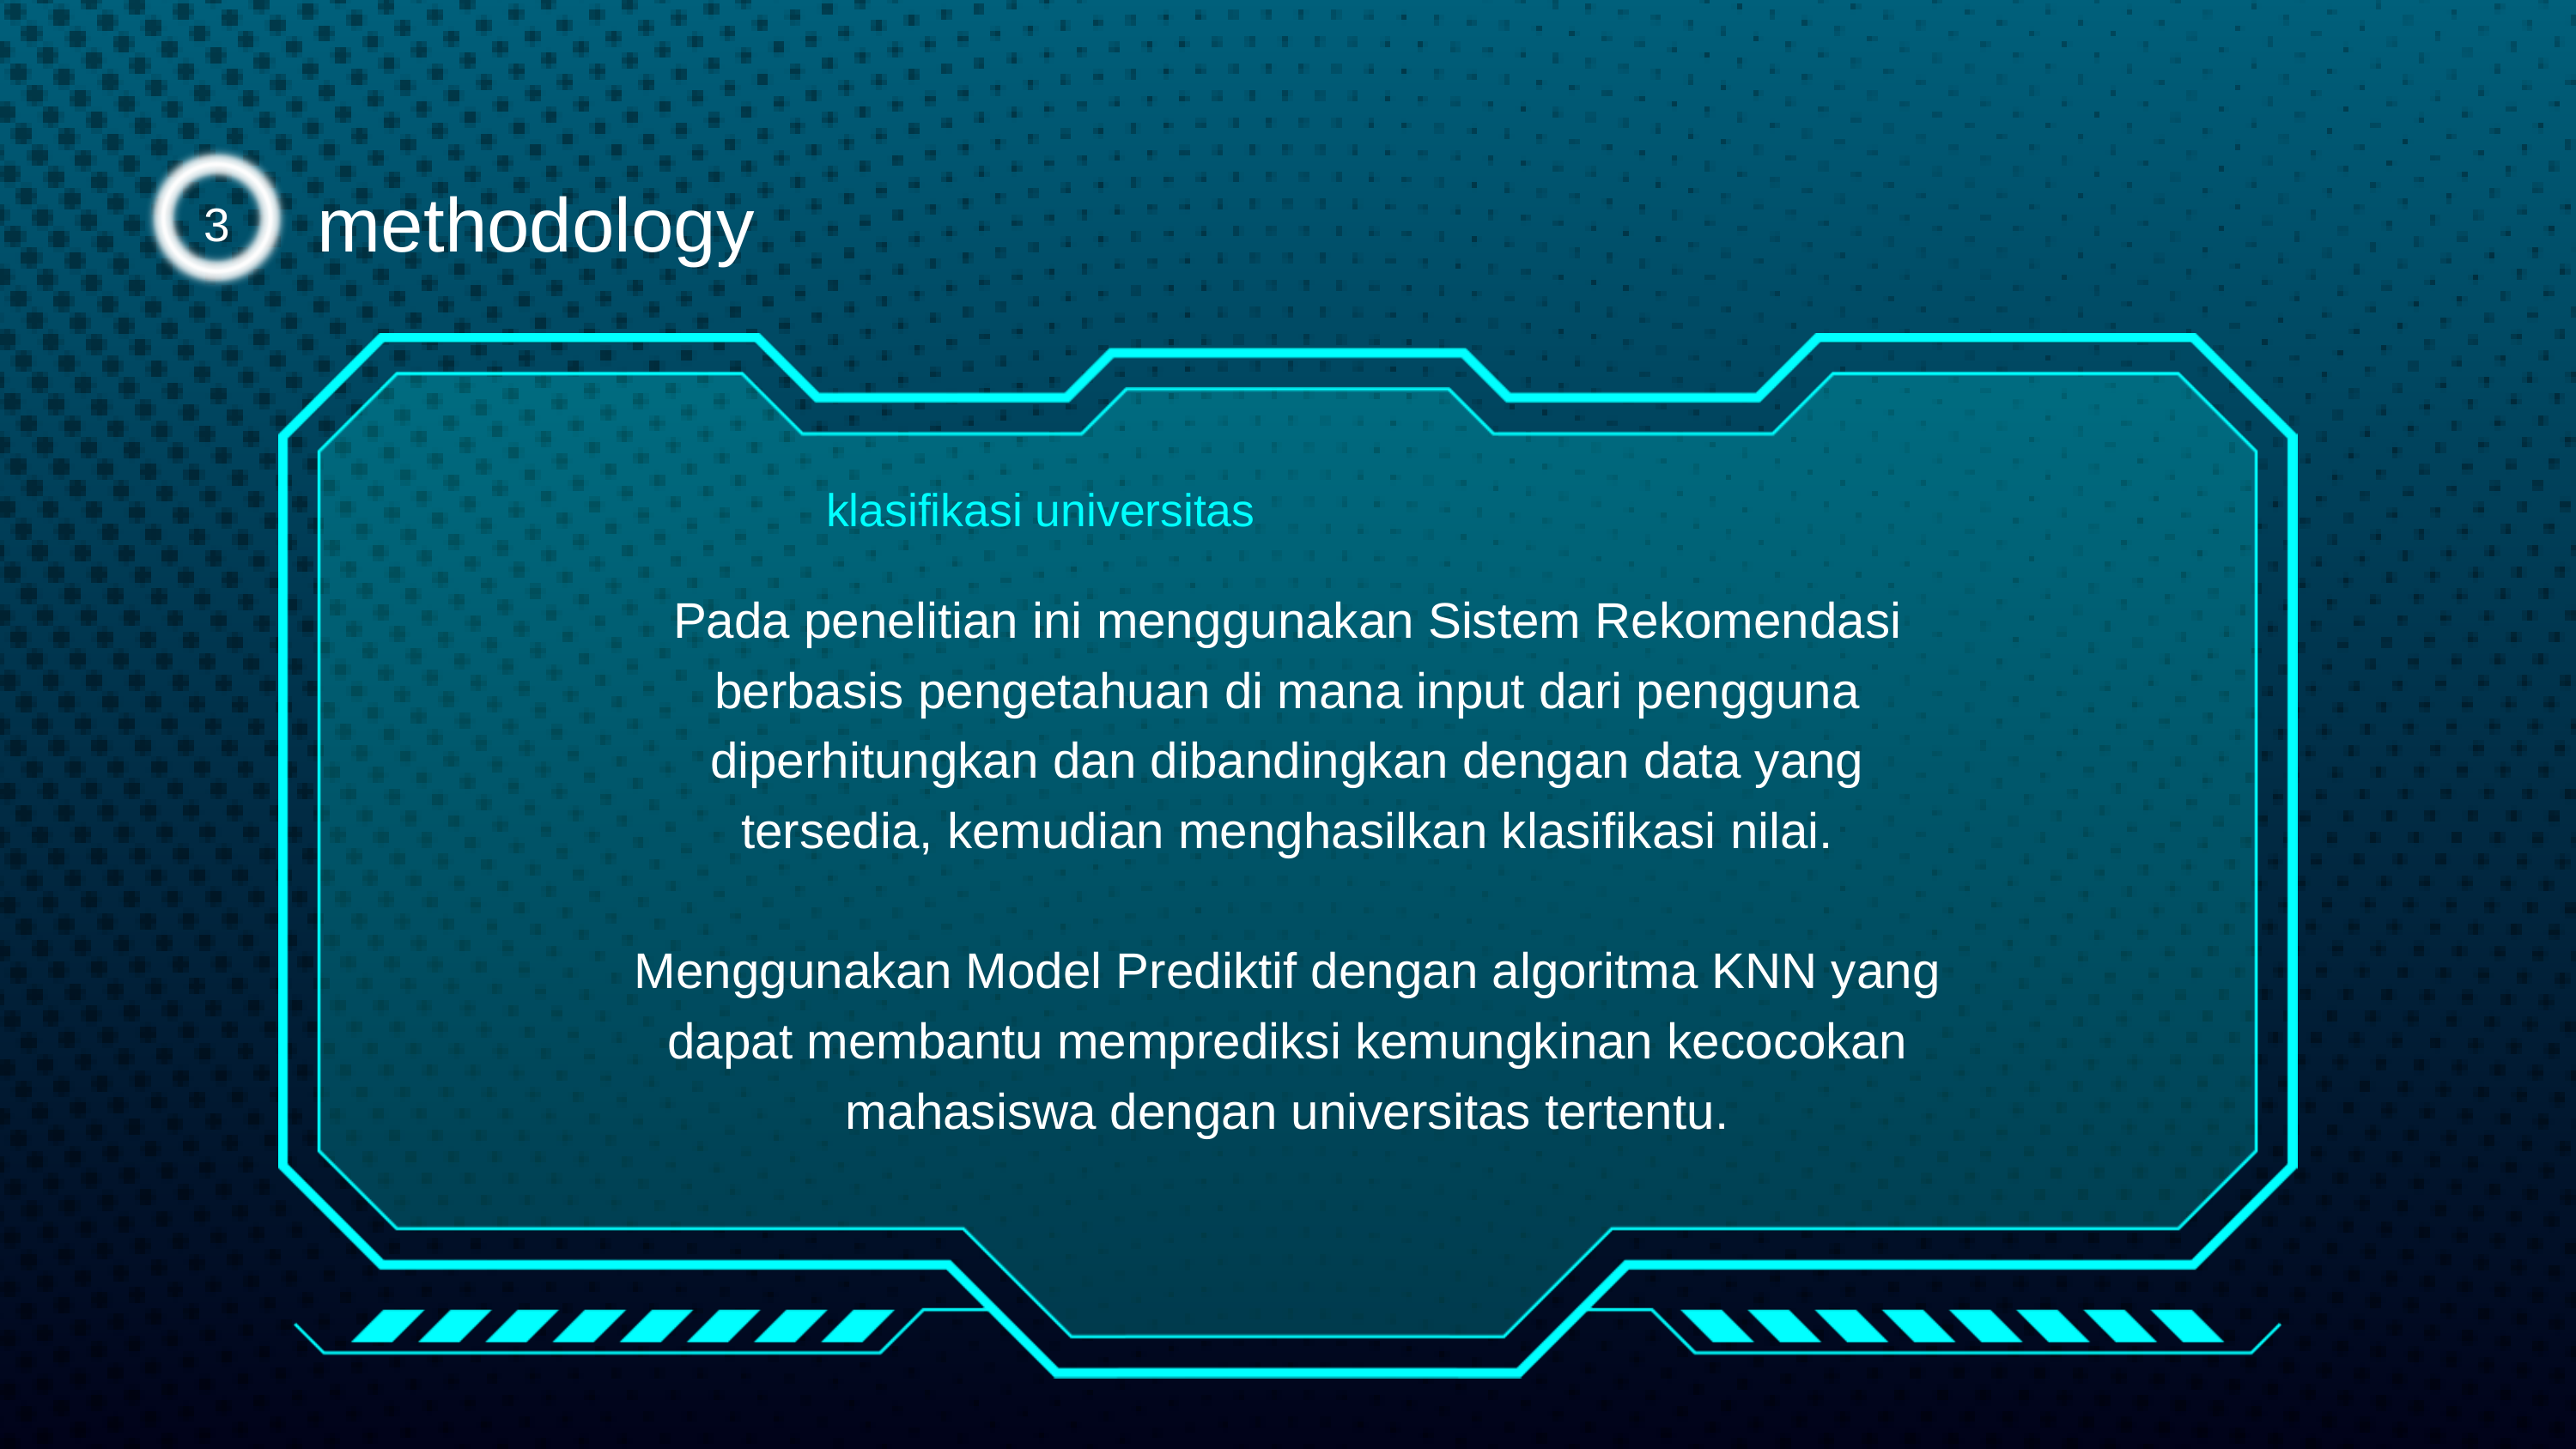

3
methodology

klasifikasi universitas
Pada penelitian ini menggunakan Sistem Rekomendasi berbasis pengetahuan di mana input dari pengguna diperhitungkan dan dibandingkan dengan data yang tersedia, kemudian menghasilkan klasifikasi nilai.

Menggunakan Model Prediktif dengan algoritma KNN yang dapat membantu memprediksi kemungkinan kecocokan mahasiswa dengan universitas tertentu.